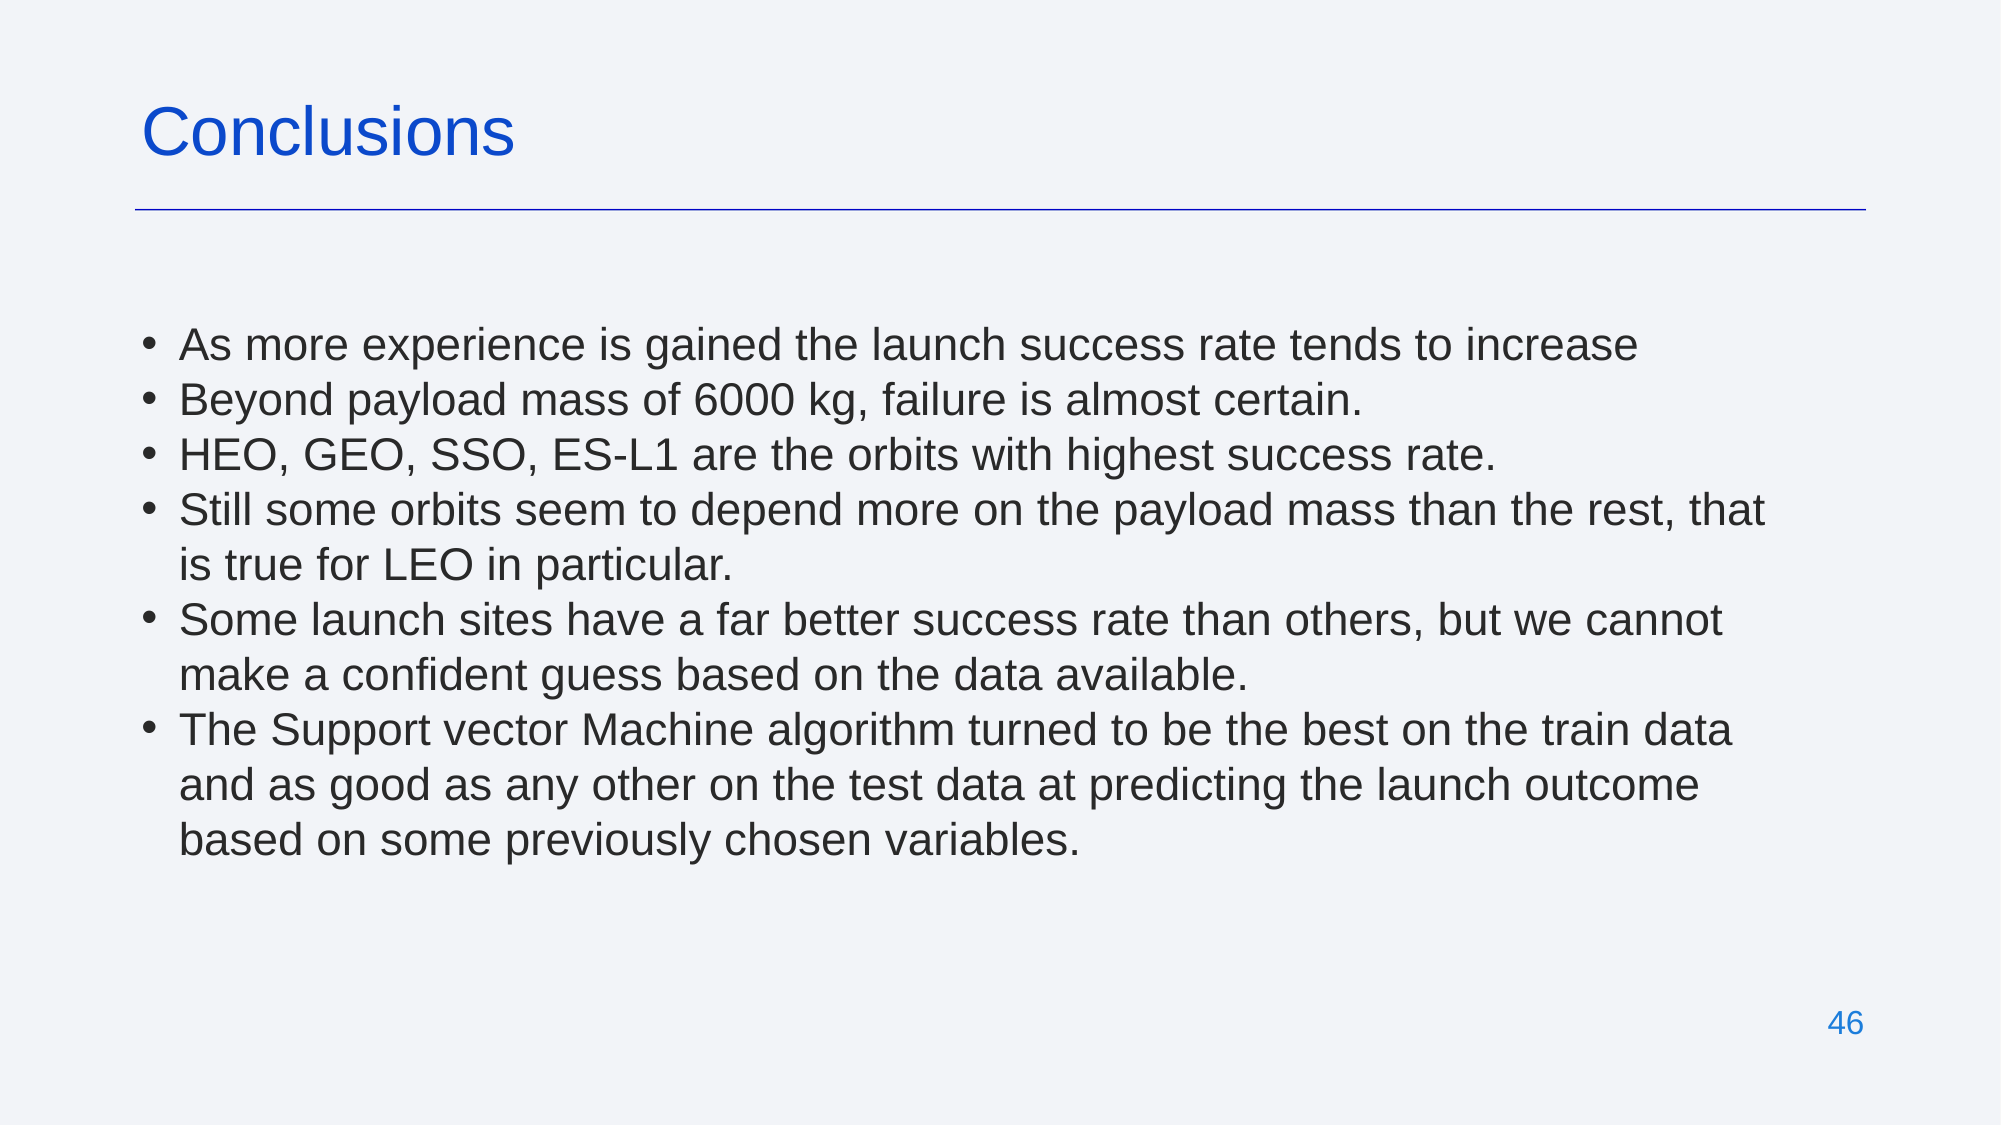

Conclusions
As more experience is gained the launch success rate tends to increase
Beyond payload mass of 6000 kg, failure is almost certain.
HEO, GEO, SSO, ES-L1 are the orbits with highest success rate.
Still some orbits seem to depend more on the payload mass than the rest, that is true for LEO in particular.
Some launch sites have a far better success rate than others, but we cannot make a confident guess based on the data available.
The Support vector Machine algorithm turned to be the best on the train data and as good as any other on the test data at predicting the launch outcome based on some previously chosen variables.
46